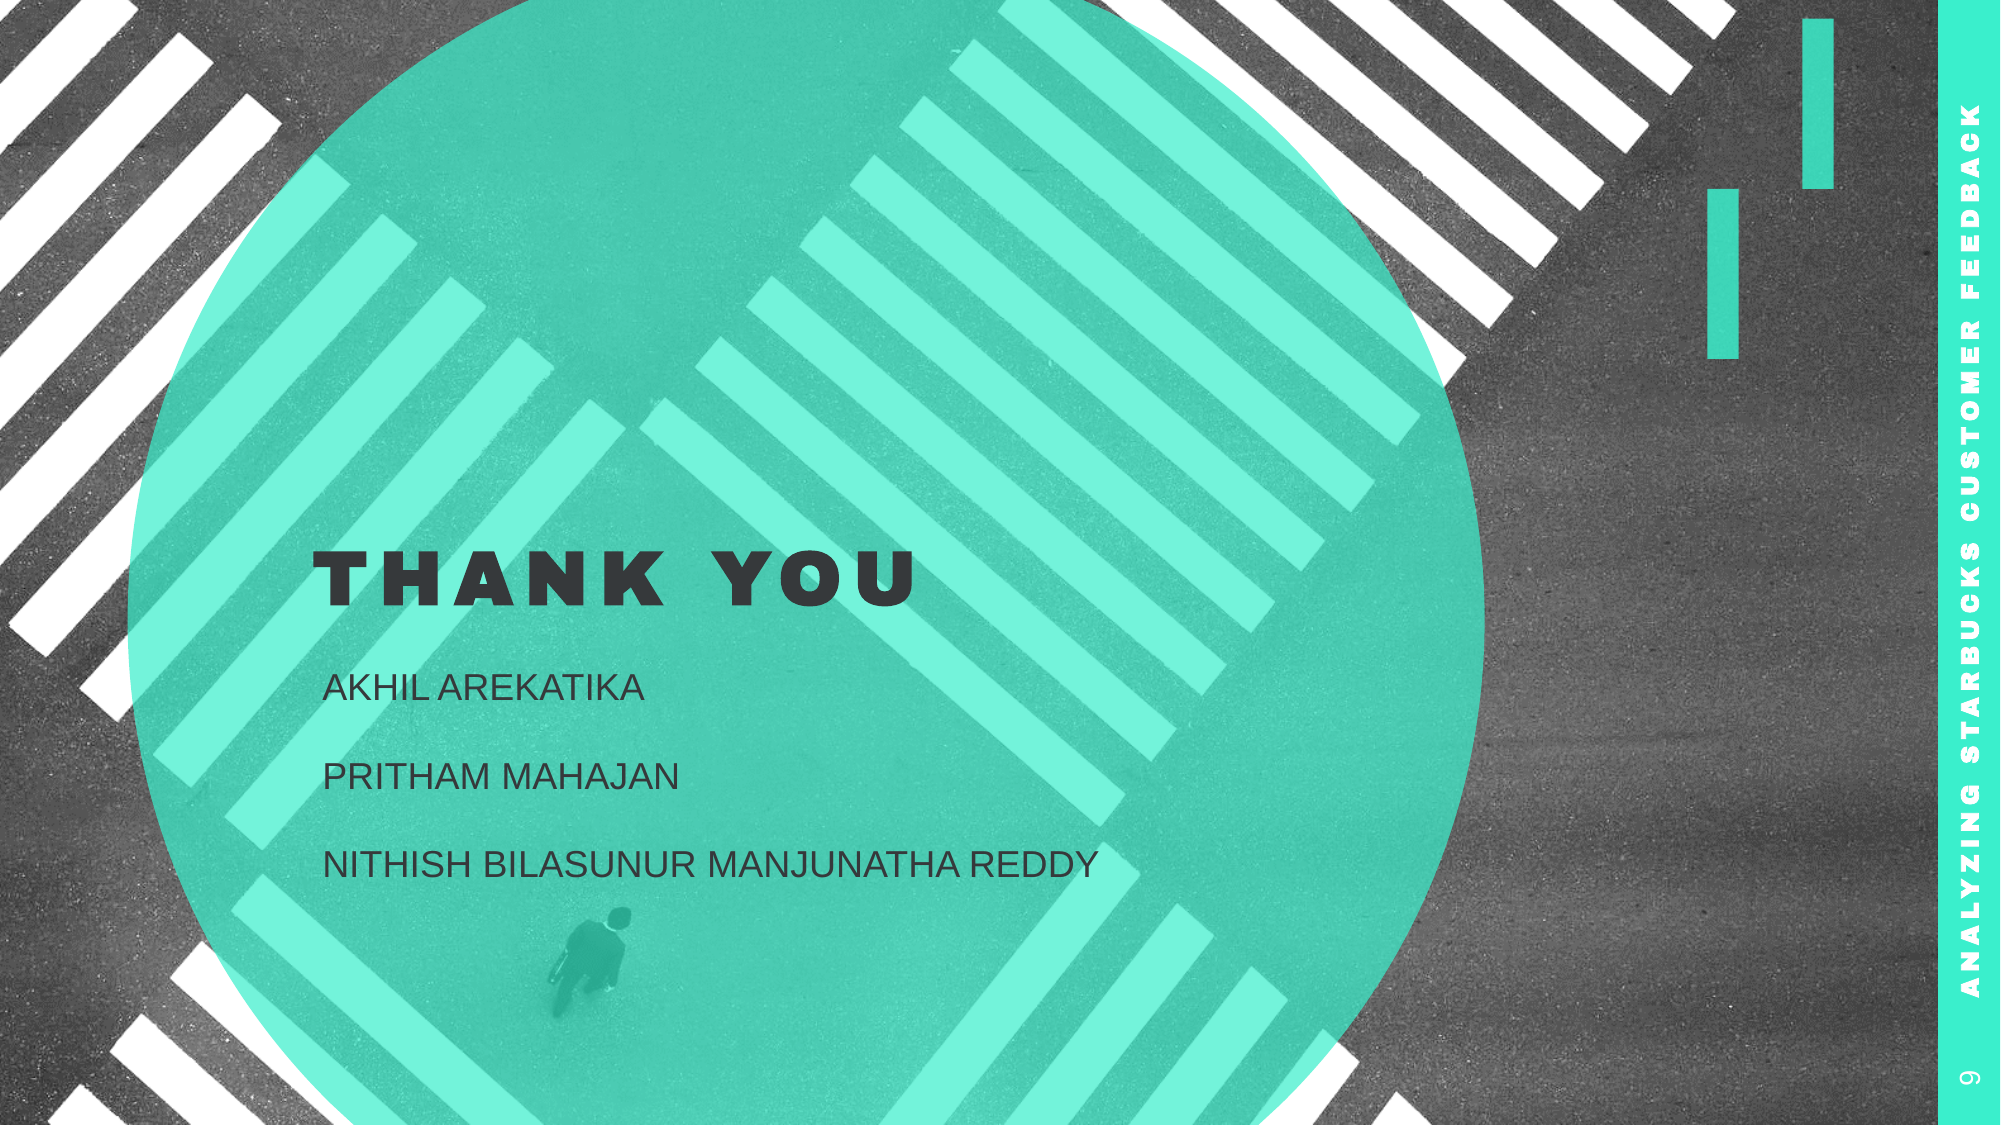

# THANK YOU
Analyzing STARBUCKS customer feedback
AKHIL AREKATIKA
PRITHAM MAHAJAN
NITHISH BILASUNUR MANJUNATHA REDDY

9